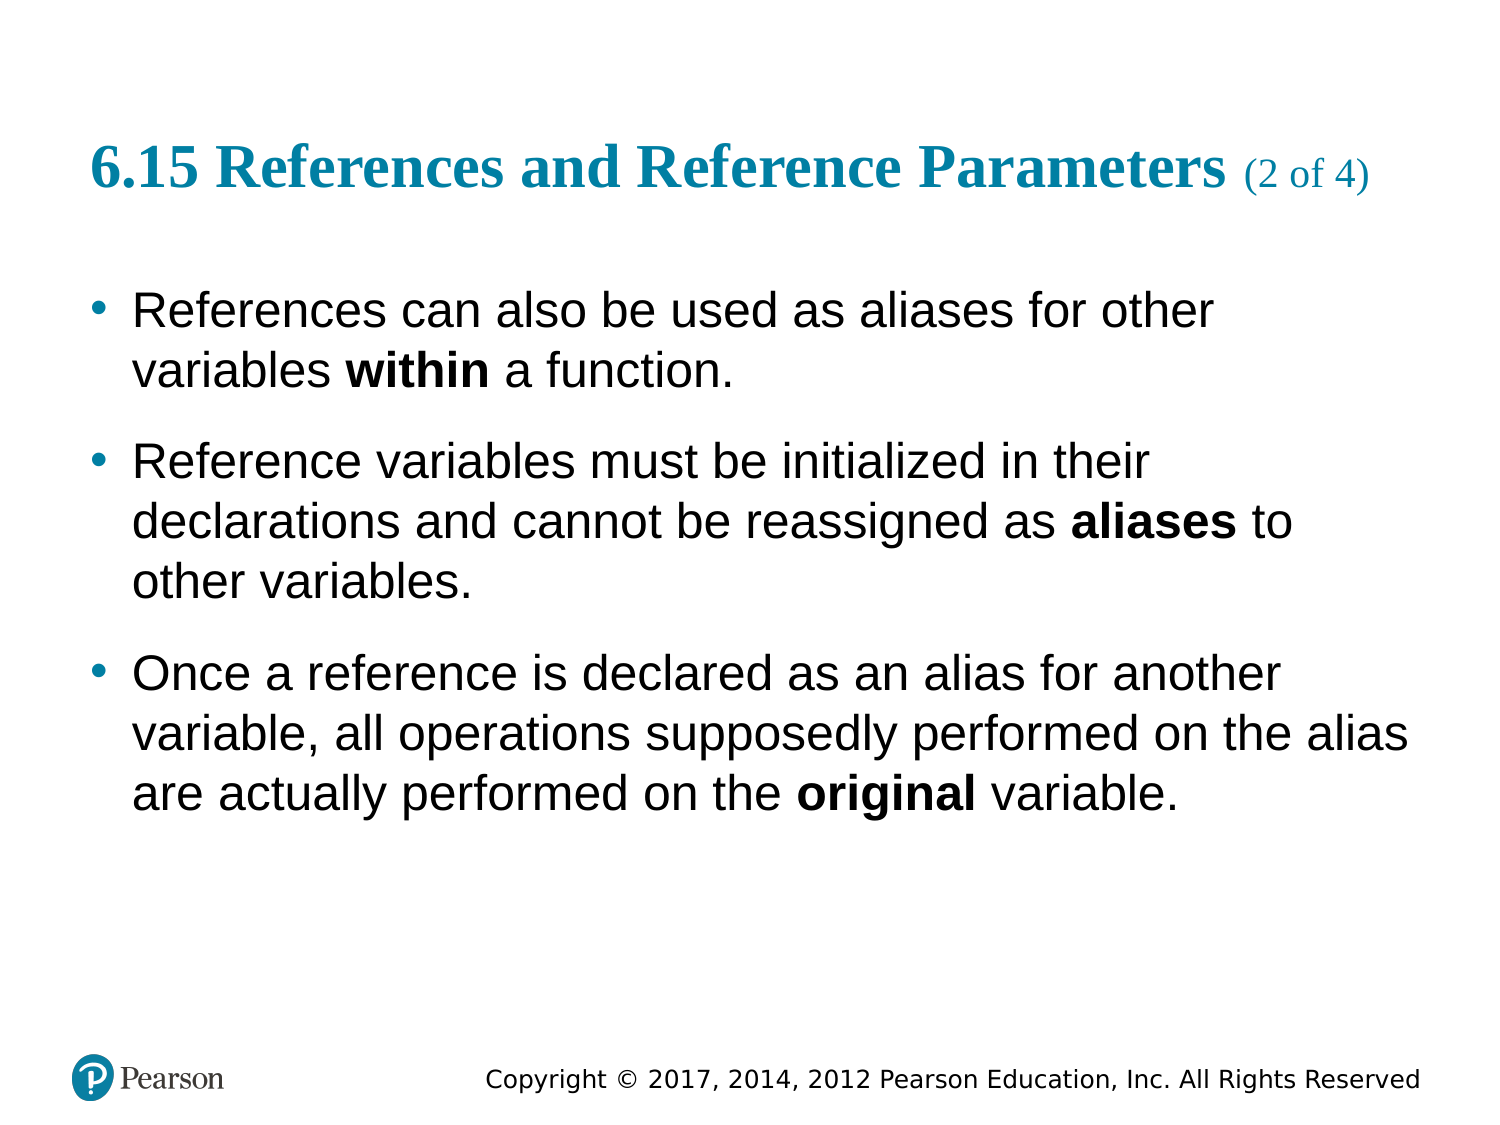

# 6.15 References and Reference Parameters (2 of 4)
References can also be used as aliases for other variables within a function.
Reference variables must be initialized in their declarations and cannot be reassigned as aliases to other variables.
Once a reference is declared as an alias for another variable, all operations supposedly performed on the alias are actually performed on the original variable.